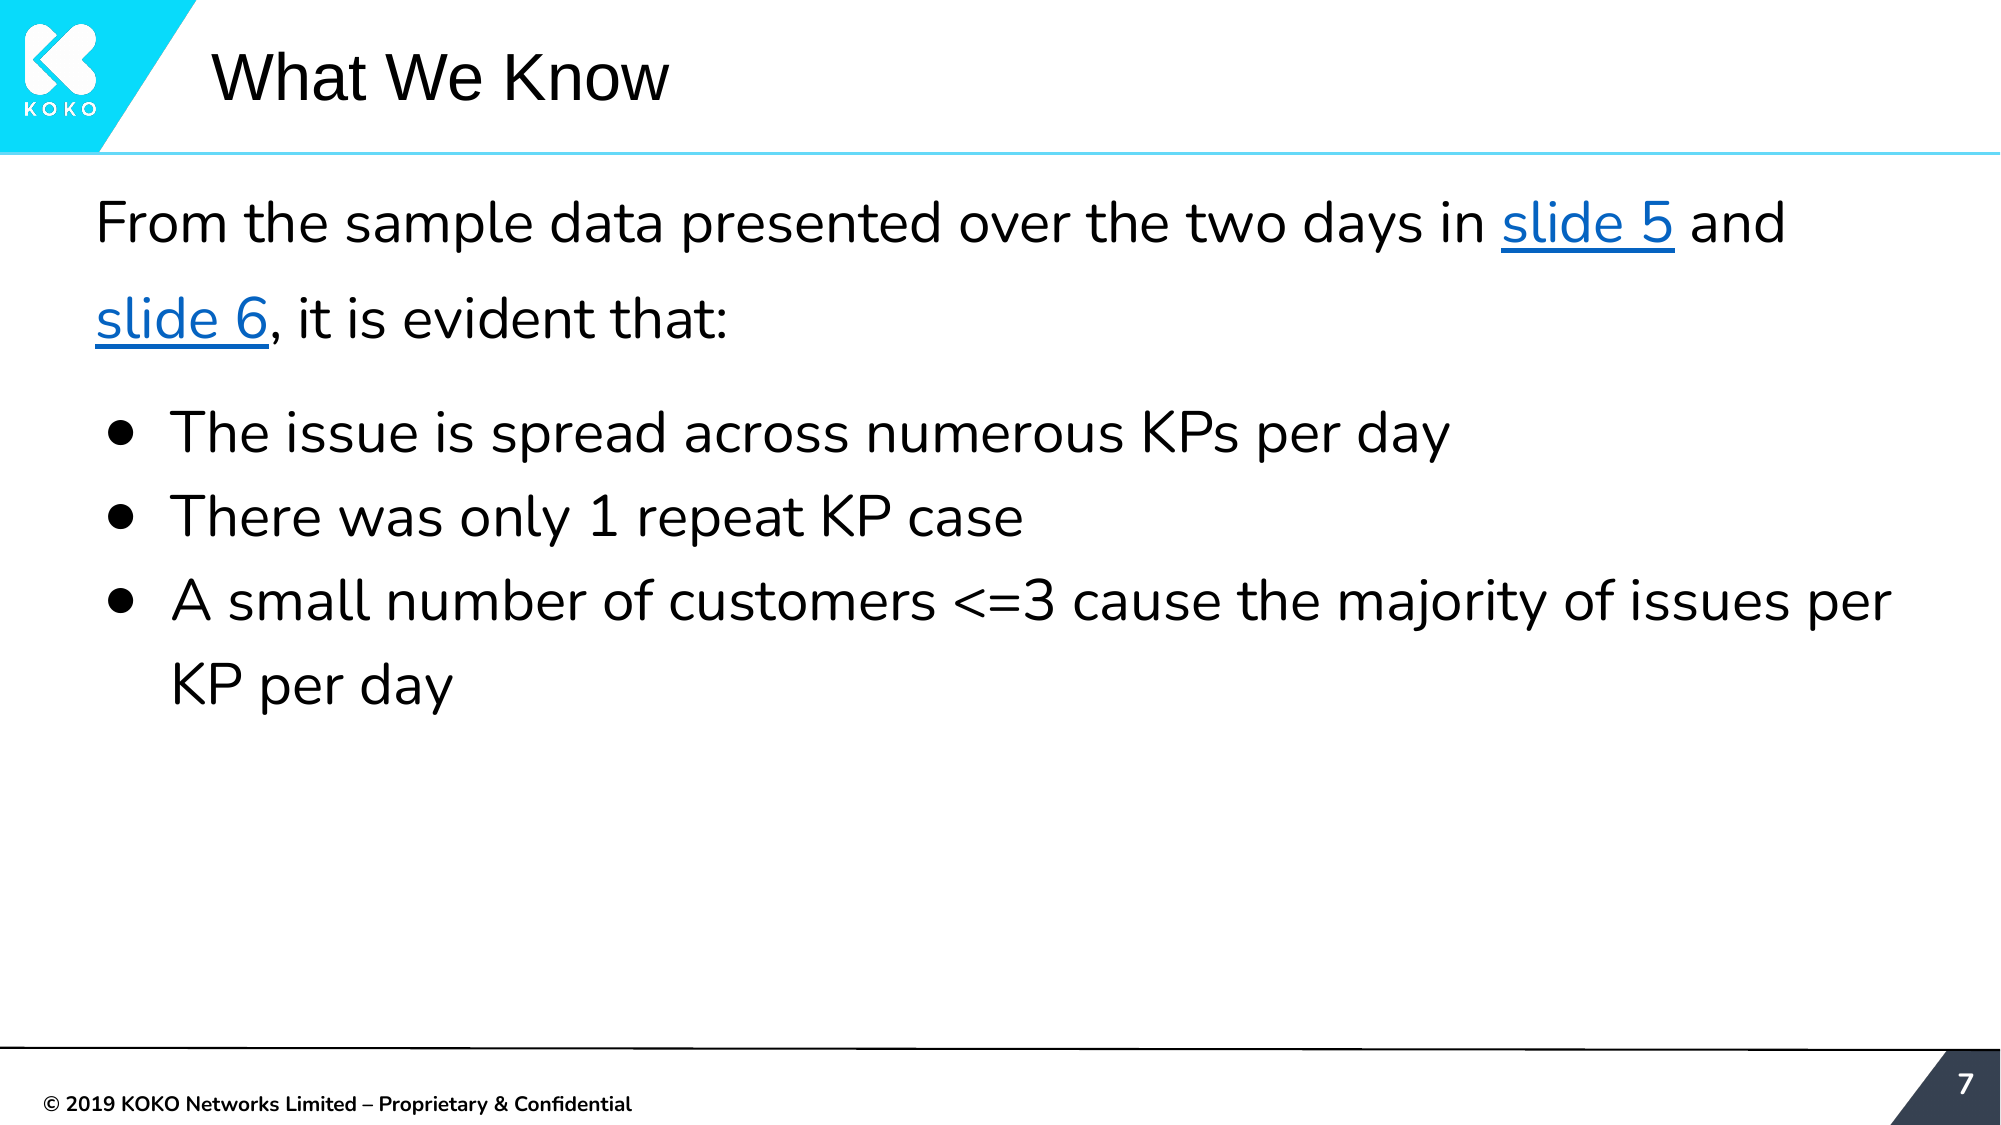

# What We Know
From the sample data presented over the two days in slide 5 and slide 6, it is evident that:
The issue is spread across numerous KPs per day
There was only 1 repeat KP case
A small number of customers <=3 cause the majority of issues per KP per day

7